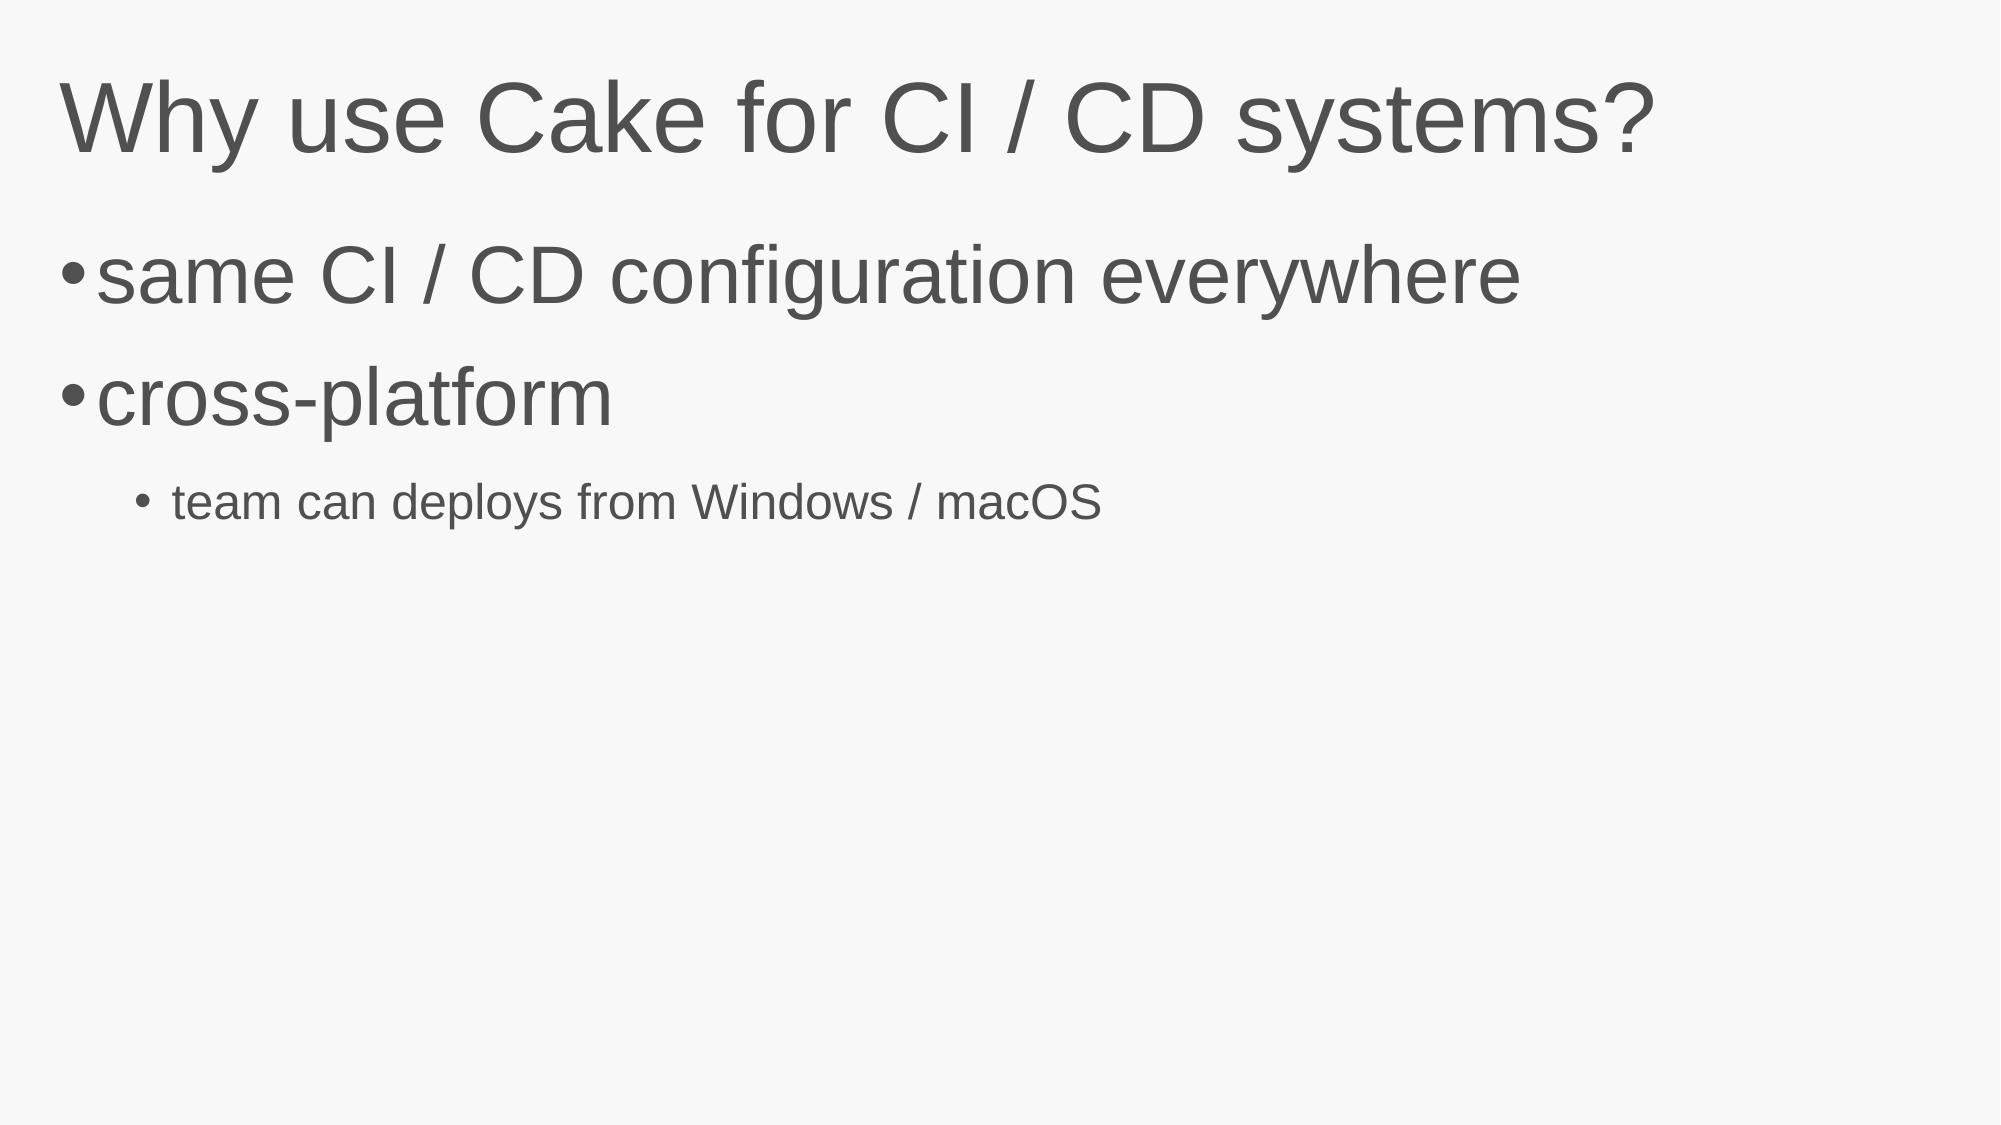

# Why use Cake for CI / CD systems?
same CI / CD configuration everywhere
cross-platform
team can deploys from Windows / macOS